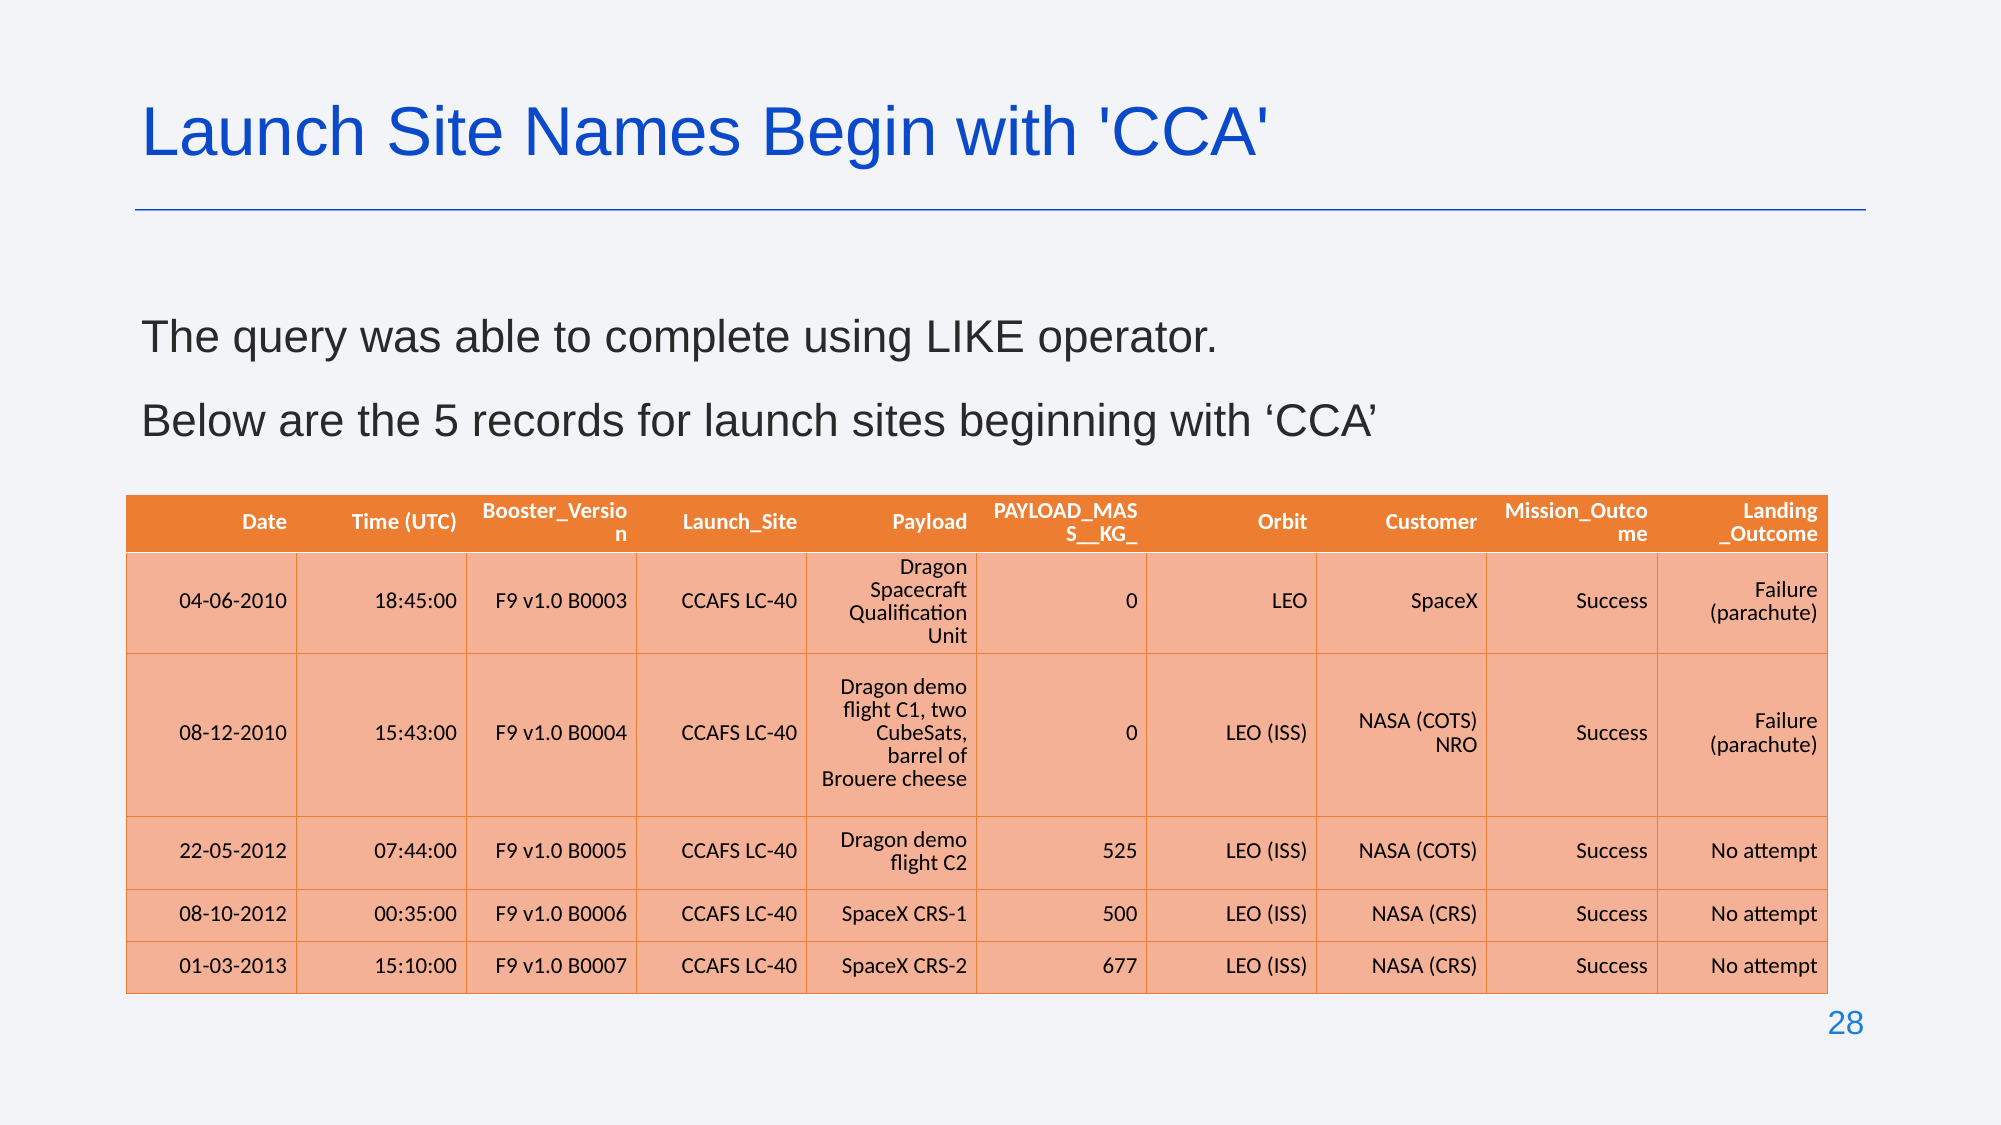

Launch Site Names Begin with 'CCA'
The query was able to complete using LIKE operator.
Below are the 5 records for launch sites beginning with ‘CCA’

| Date | Time (UTC) | Booster\_Version | Launch\_Site | Payload | PAYLOAD\_MASS\_\_KG\_ | Orbit | Customer | Mission\_Outcome | Landing \_Outcome |
| --- | --- | --- | --- | --- | --- | --- | --- | --- | --- |
| 04-06-2010 | 18:45:00 | F9 v1.0 B0003 | CCAFS LC-40 | Dragon Spacecraft Qualification Unit | 0 | LEO | SpaceX | Success | Failure (parachute) |
| 08-12-2010 | 15:43:00 | F9 v1.0 B0004 | CCAFS LC-40 | Dragon demo flight C1, two CubeSats, barrel of Brouere cheese | 0 | LEO (ISS) | NASA (COTS) NRO | Success | Failure (parachute) |
| 22-05-2012 | 07:44:00 | F9 v1.0 B0005 | CCAFS LC-40 | Dragon demo flight C2 | 525 | LEO (ISS) | NASA (COTS) | Success | No attempt |
| 08-10-2012 | 00:35:00 | F9 v1.0 B0006 | CCAFS LC-40 | SpaceX CRS-1 | 500 | LEO (ISS) | NASA (CRS) | Success | No attempt |
| 01-03-2013 | 15:10:00 | F9 v1.0 B0007 | CCAFS LC-40 | SpaceX CRS-2 | 677 | LEO (ISS) | NASA (CRS) | Success | No attempt |
28